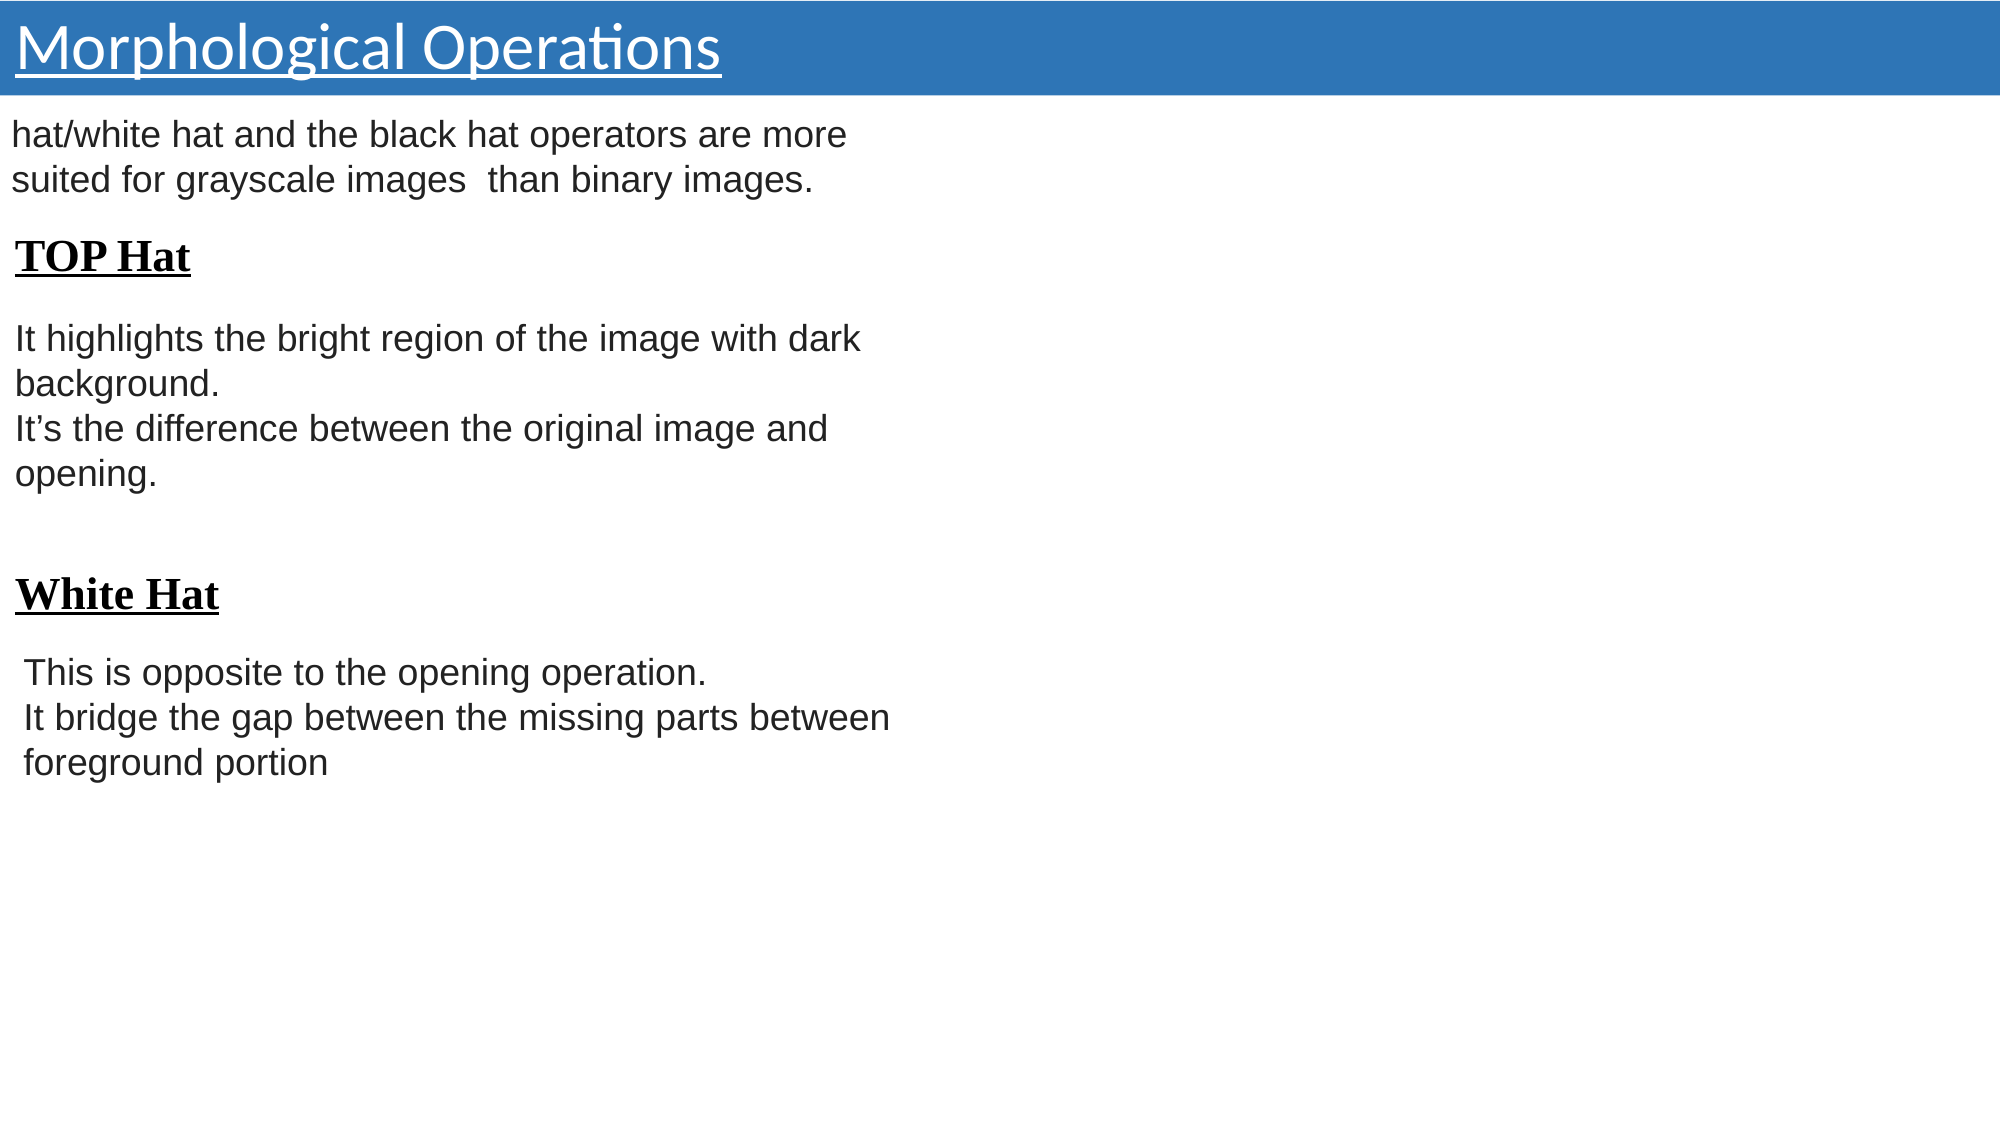

Morphological Operations
hat/white hat and the black hat operators are more suited for grayscale images  than binary images.
TOP Hat
It highlights the bright region of the image with dark background.
It’s the difference between the original image and opening.
White Hat
This is opposite to the opening operation.
It bridge the gap between the missing parts between foreground portion